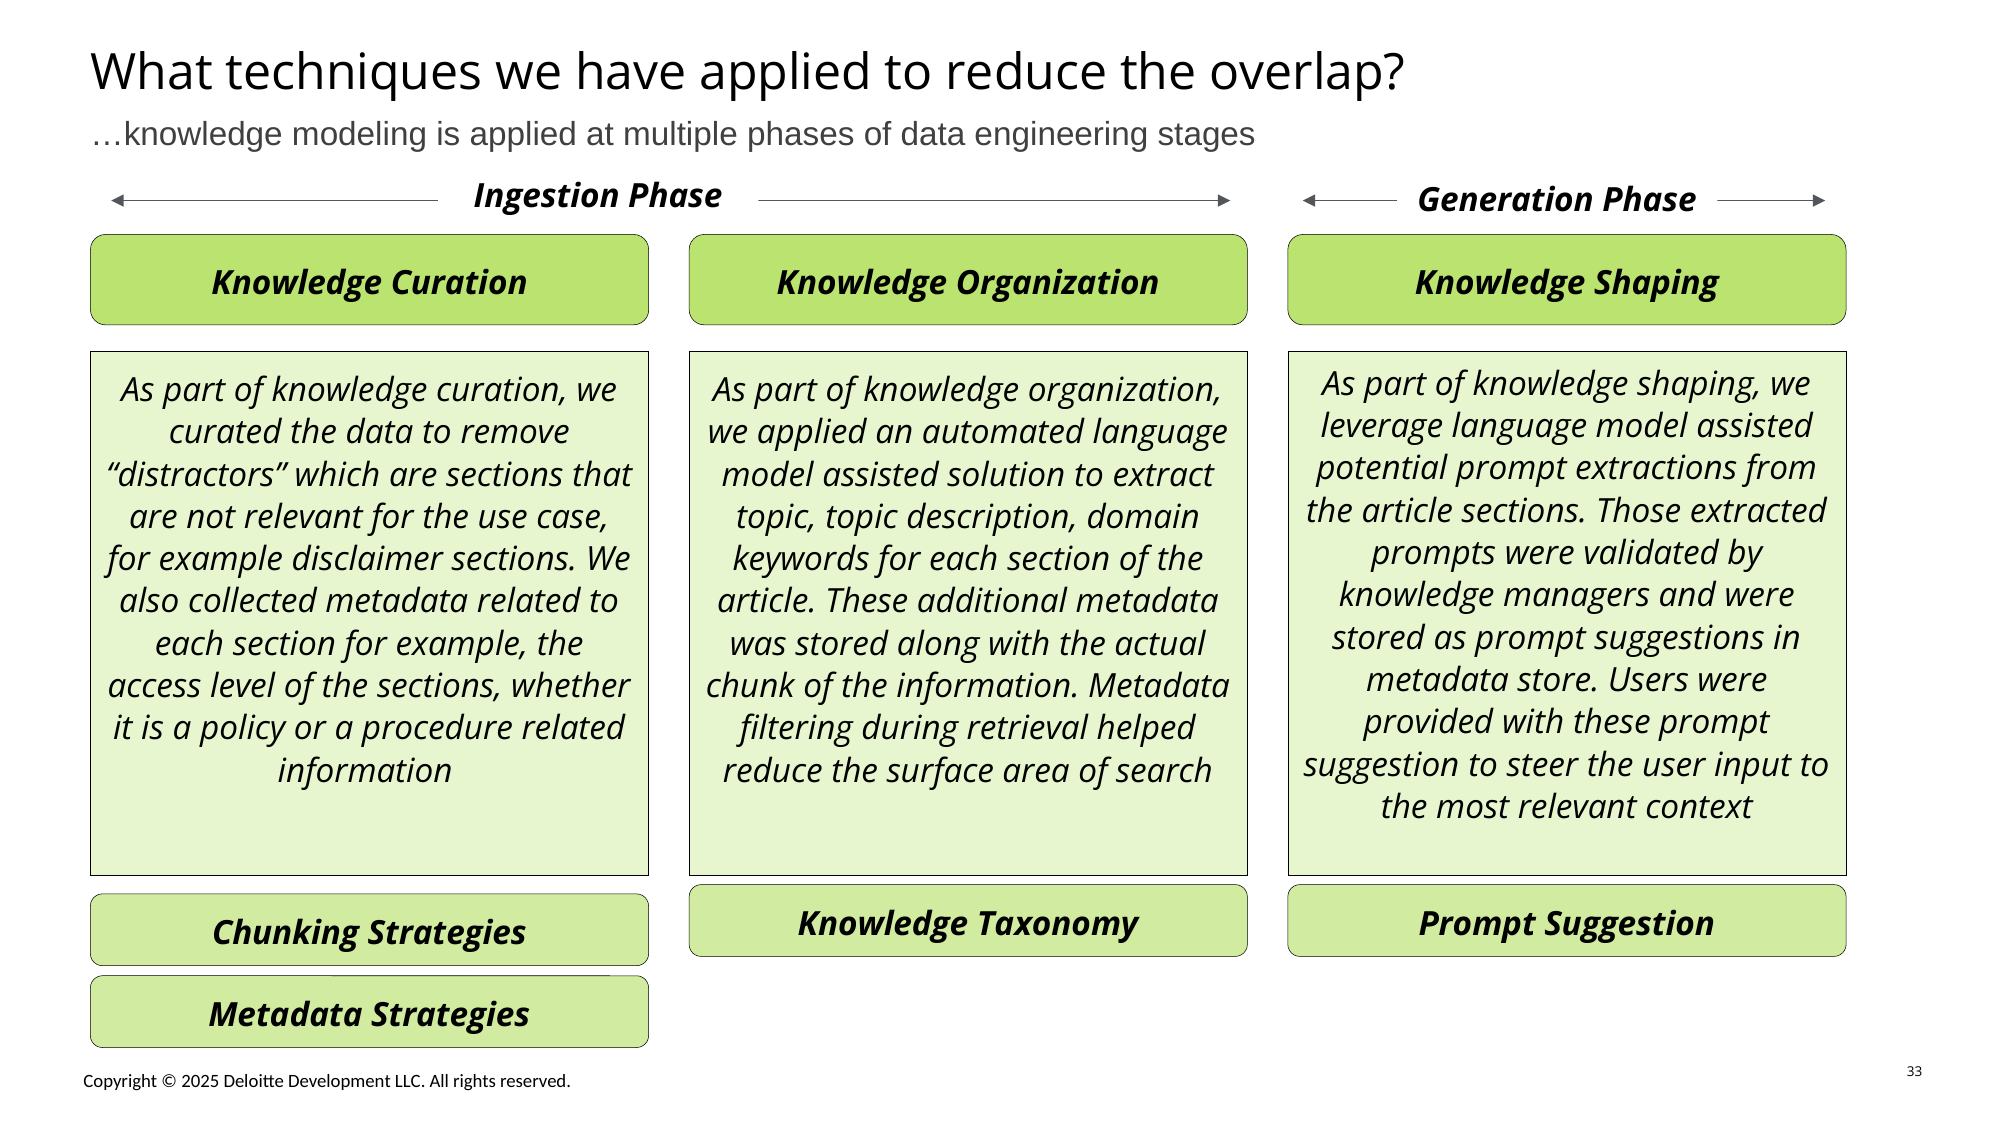

# What techniques we have applied to reduce the overlap?
…knowledge modeling is applied at multiple phases of data engineering stages
Ingestion Phase
Generation Phase
Knowledge Curation
Knowledge Organization
Knowledge Shaping
As part of knowledge curation, we curated the data to remove “distractors” which are sections that are not relevant for the use case, for example disclaimer sections. We also collected metadata related to each section for example, the access level of the sections, whether it is a policy or a procedure related information
As part of knowledge organization, we applied an automated language model assisted solution to extract topic, topic description, domain keywords for each section of the article. These additional metadata was stored along with the actual chunk of the information. Metadata filtering during retrieval helped reduce the surface area of search
As part of knowledge shaping, we leverage language model assisted potential prompt extractions from the article sections. Those extracted prompts were validated by knowledge managers and were stored as prompt suggestions in metadata store. Users were provided with these prompt suggestion to steer the user input to the most relevant context

Prompt Suggestion
Knowledge Taxonomy
Chunking Strategies
Metadata Strategies